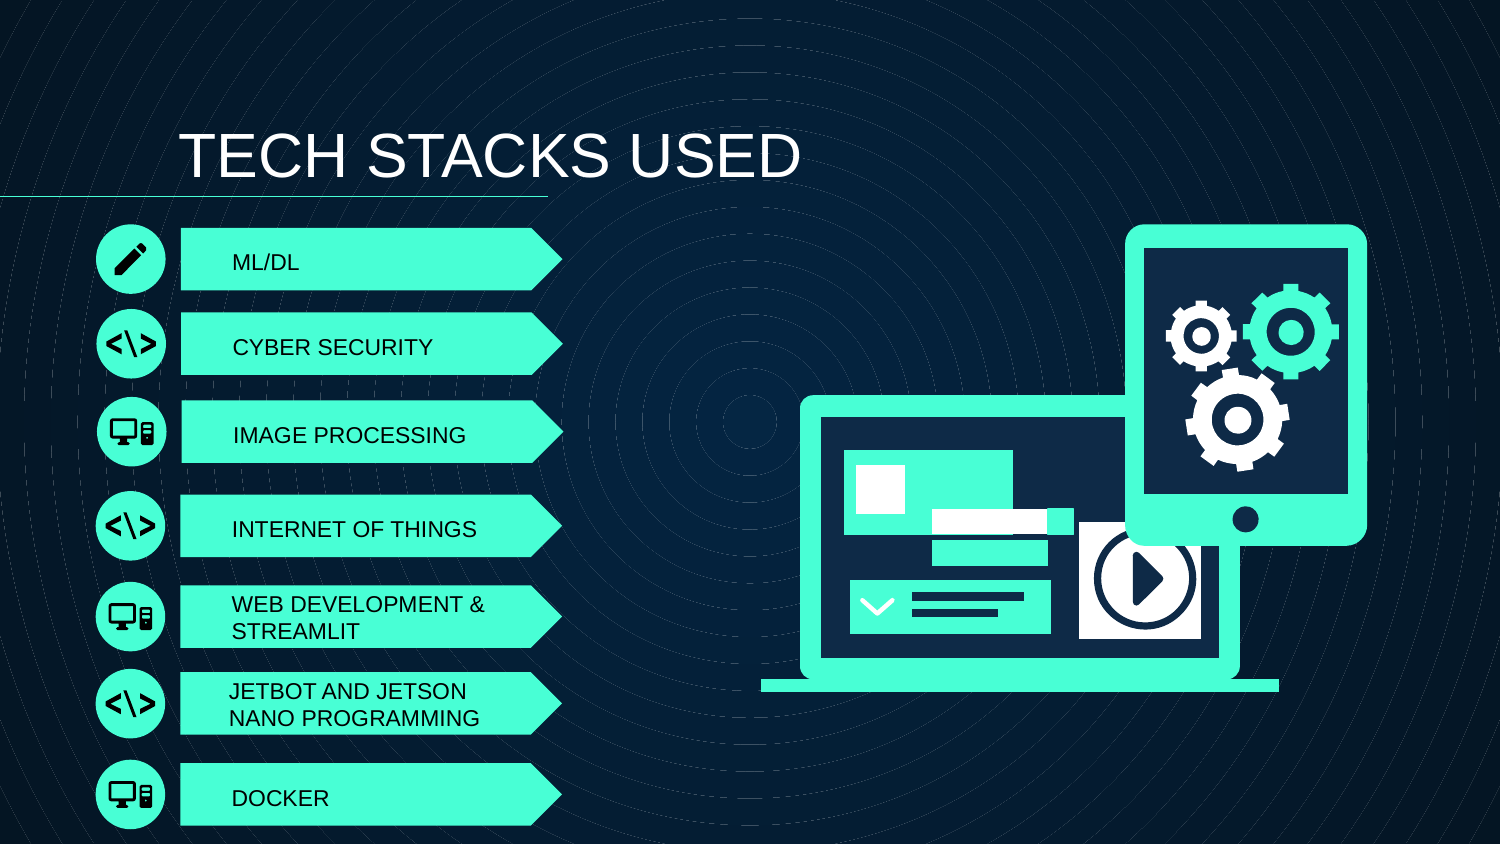

TECH STACKS USED

# ML/DL

CYBER SECURITY

IMAGE PROCESSING

INTERNET OF THINGS

WEB DEVELOPMENT & STREAMLIT

JETBOT AND JETSON NANO PROGRAMMING

DOCKER